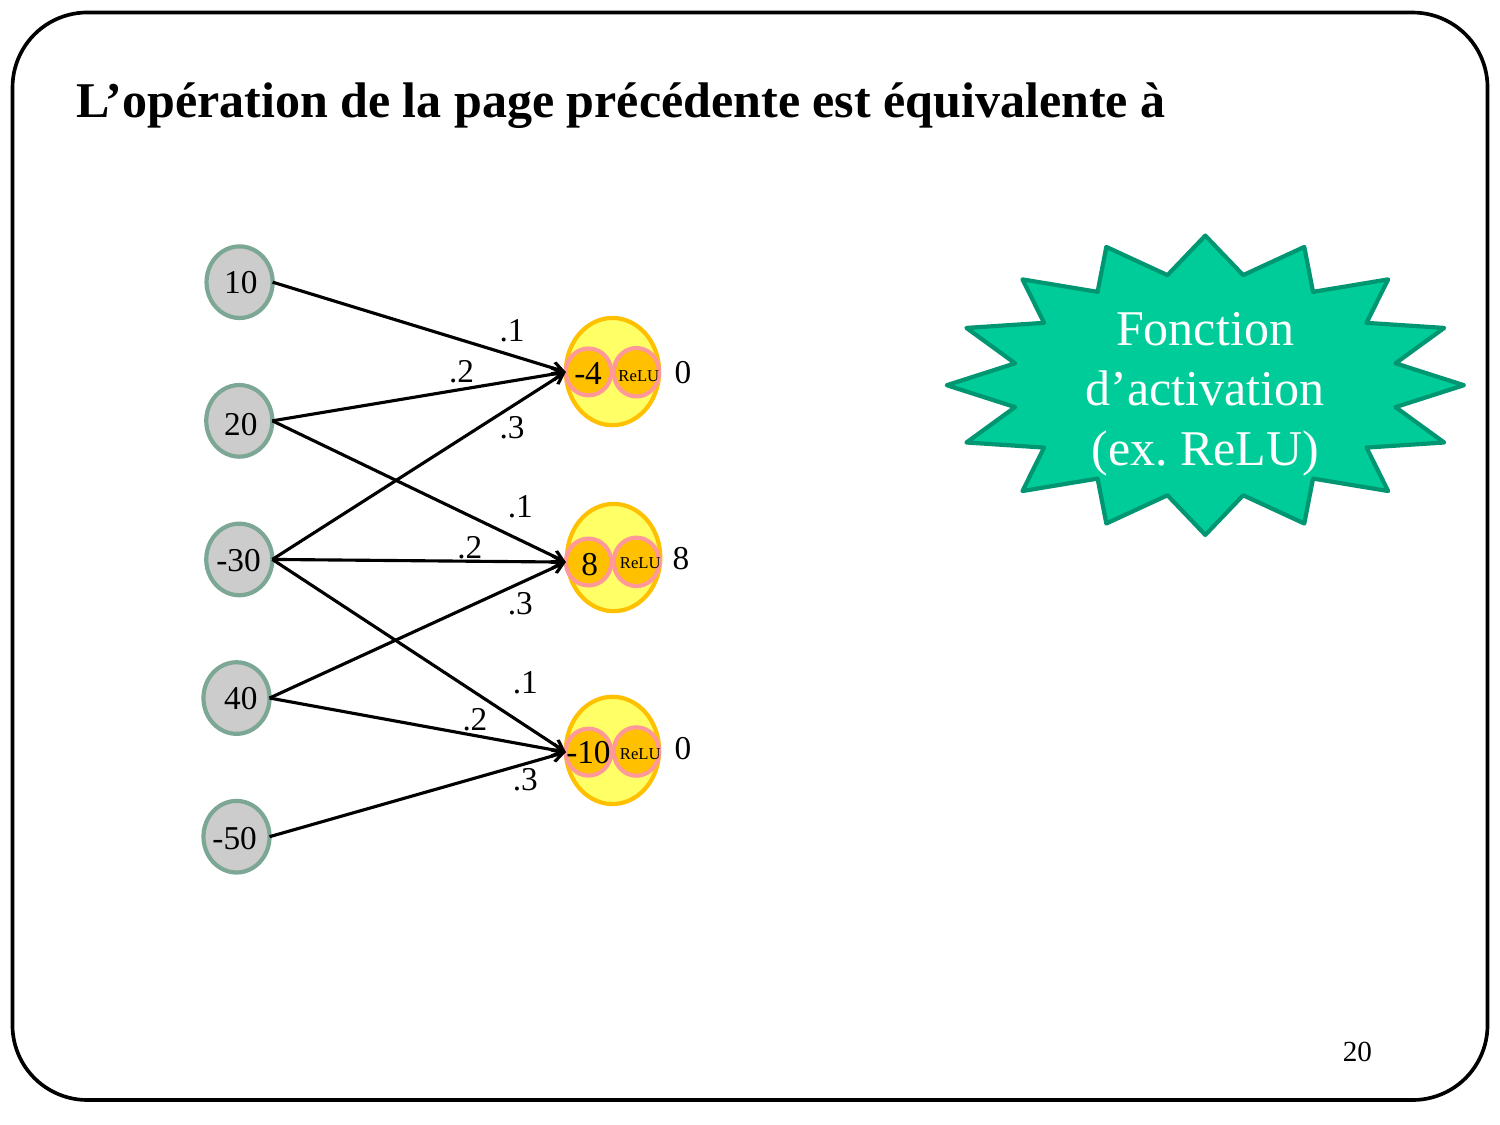

L’opération de la page précédente est équivalente à
Fonction d’activation
(ex. ReLU)

10
.1

 ReLU
.2
 0
-4

20
.3
.1

.2

 ReLU
 8
-30
 8

.3
.1

40
.2

 ReLU
 0
-10

.3

-50
20